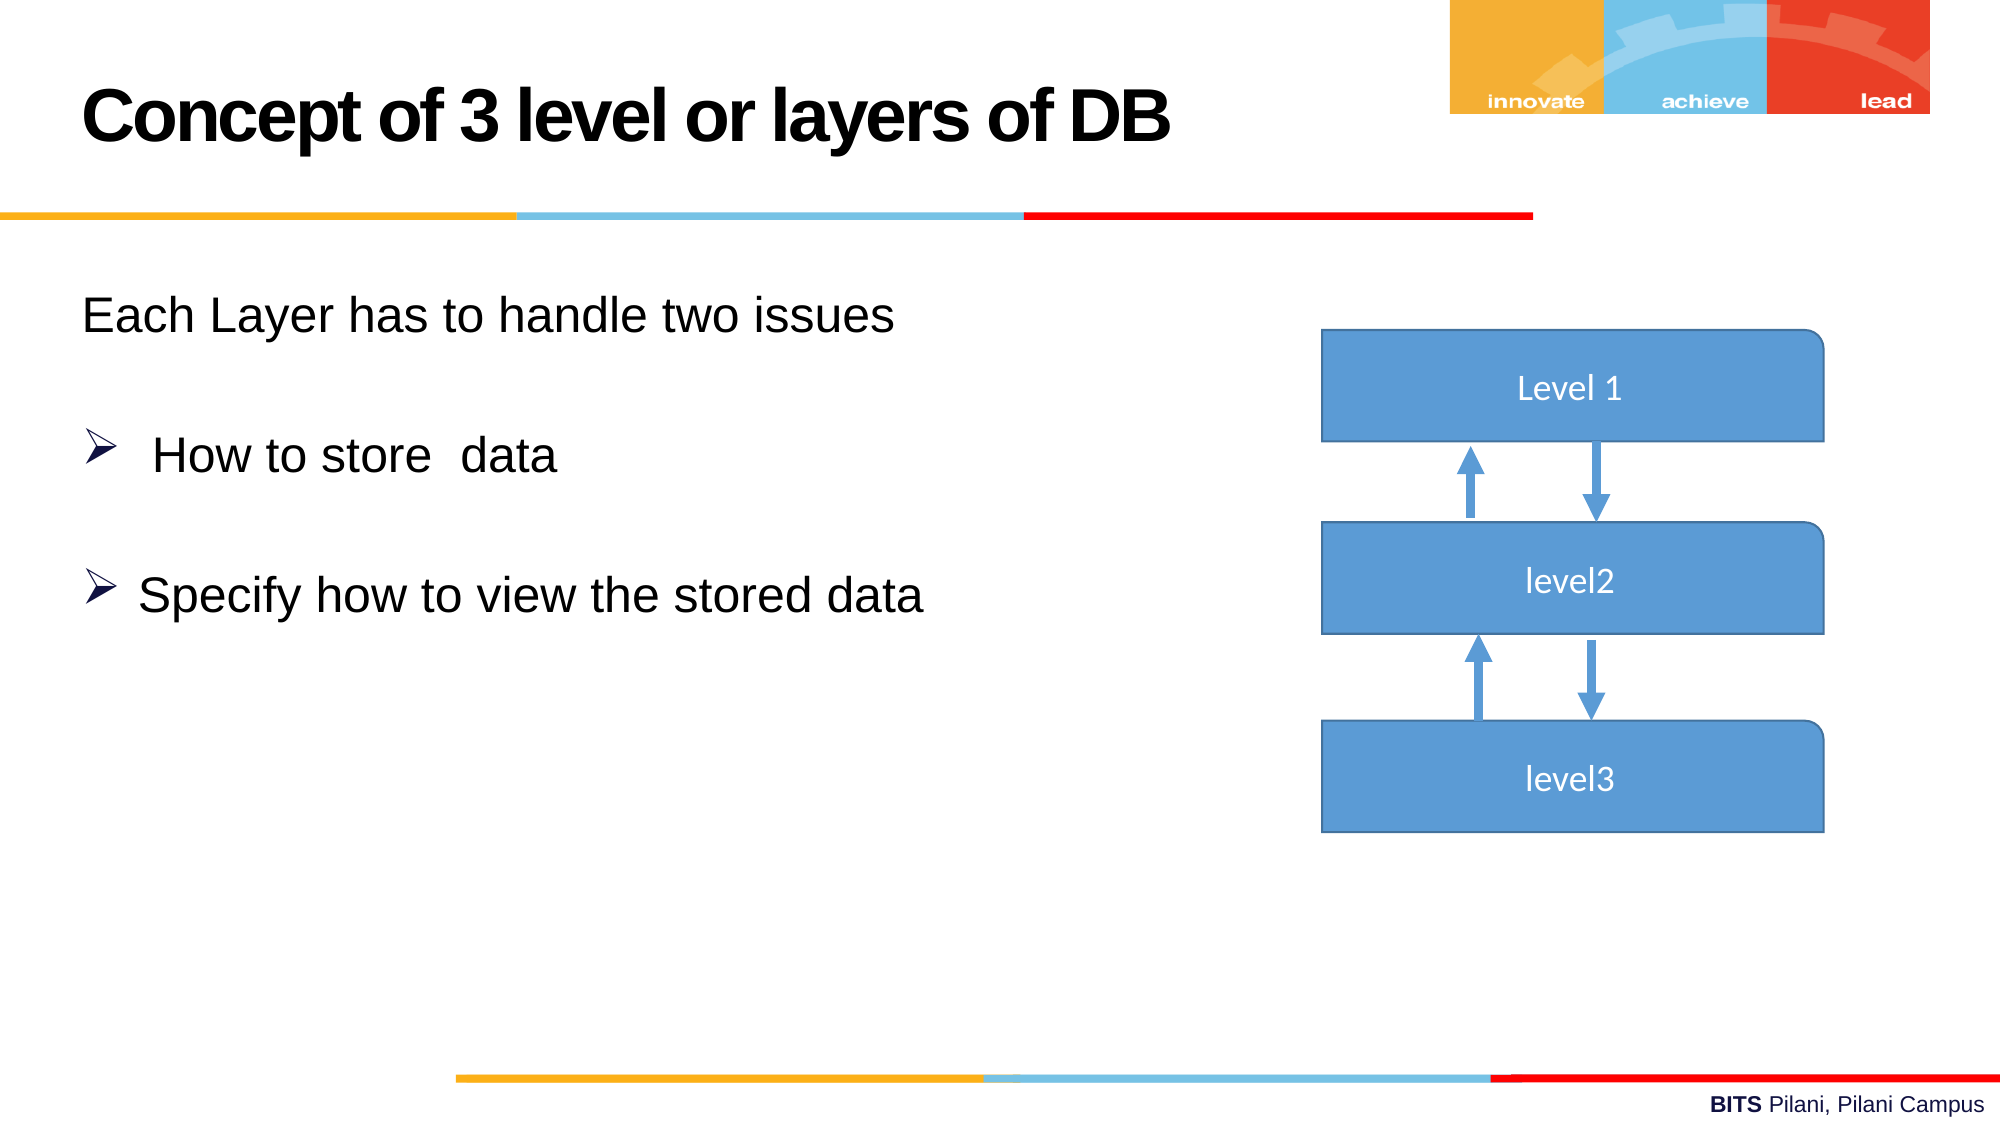

Concept of 3 level or layers of DB
Each Layer has to handle two issues

 How to store  data

Specify how to view the stored data
Level 1
level2
level3